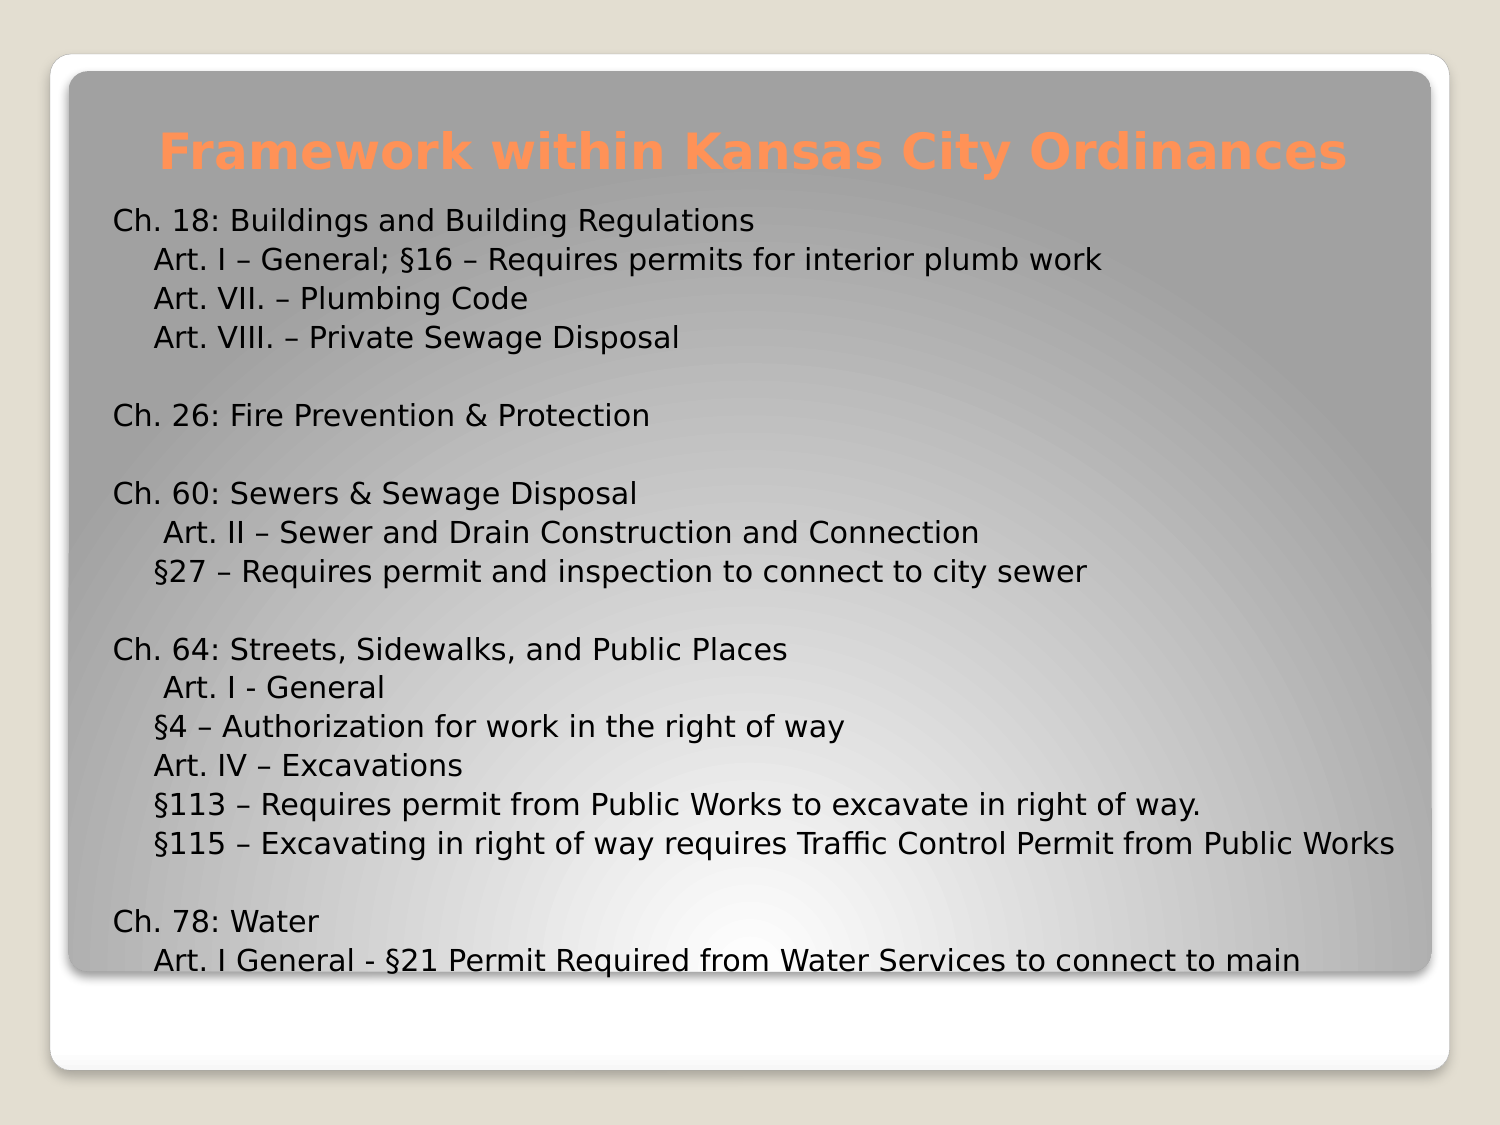

# Framework within Kansas City Ordinances
Ch. 18: Buildings and Building Regulations
	Art. I – General; §16 – Requires permits for interior plumb work
	Art. VII. – Plumbing Code
	Art. VIII. – Private Sewage Disposal

Ch. 26: Fire Prevention & Protection

Ch. 60: Sewers & Sewage Disposal
	 Art. II – Sewer and Drain Construction and Connection
 		§27 – Requires permit and inspection to connect to city sewer

Ch. 64: Streets, Sidewalks, and Public Places
	 Art. I - General
		§4 – Authorization for work in the right of way
	Art. IV – Excavations
		§113 – Requires permit from Public Works to excavate in right of way.
		§115 – Excavating in right of way requires Traffic Control Permit from Public Works

Ch. 78: Water
	Art. I General - §21 Permit Required from Water Services to connect to main